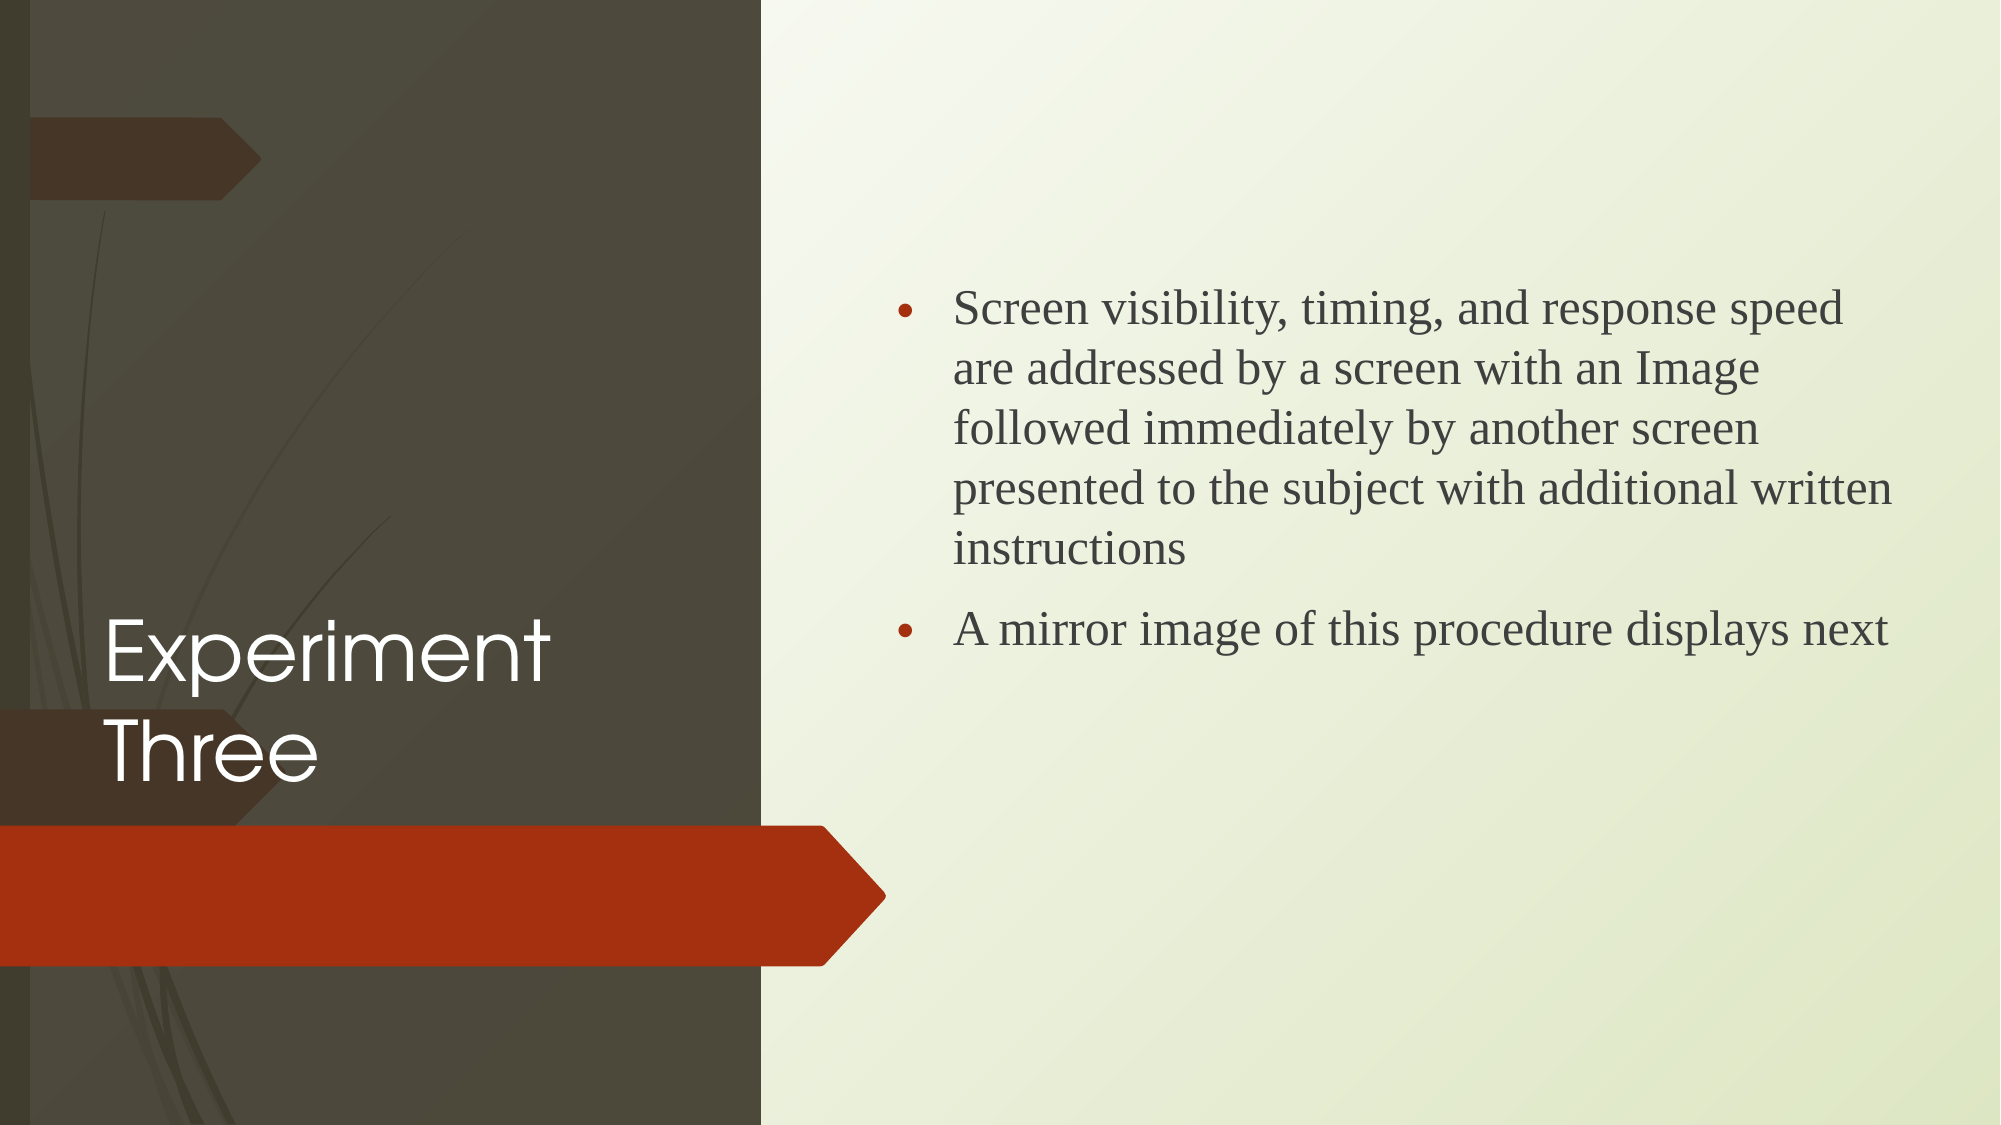

# Experiment Three
Screen visibility, timing, and response speed are addressed by a screen with an Image followed immediately by another screen presented to the subject with additional written instructions
A mirror image of this procedure displays next